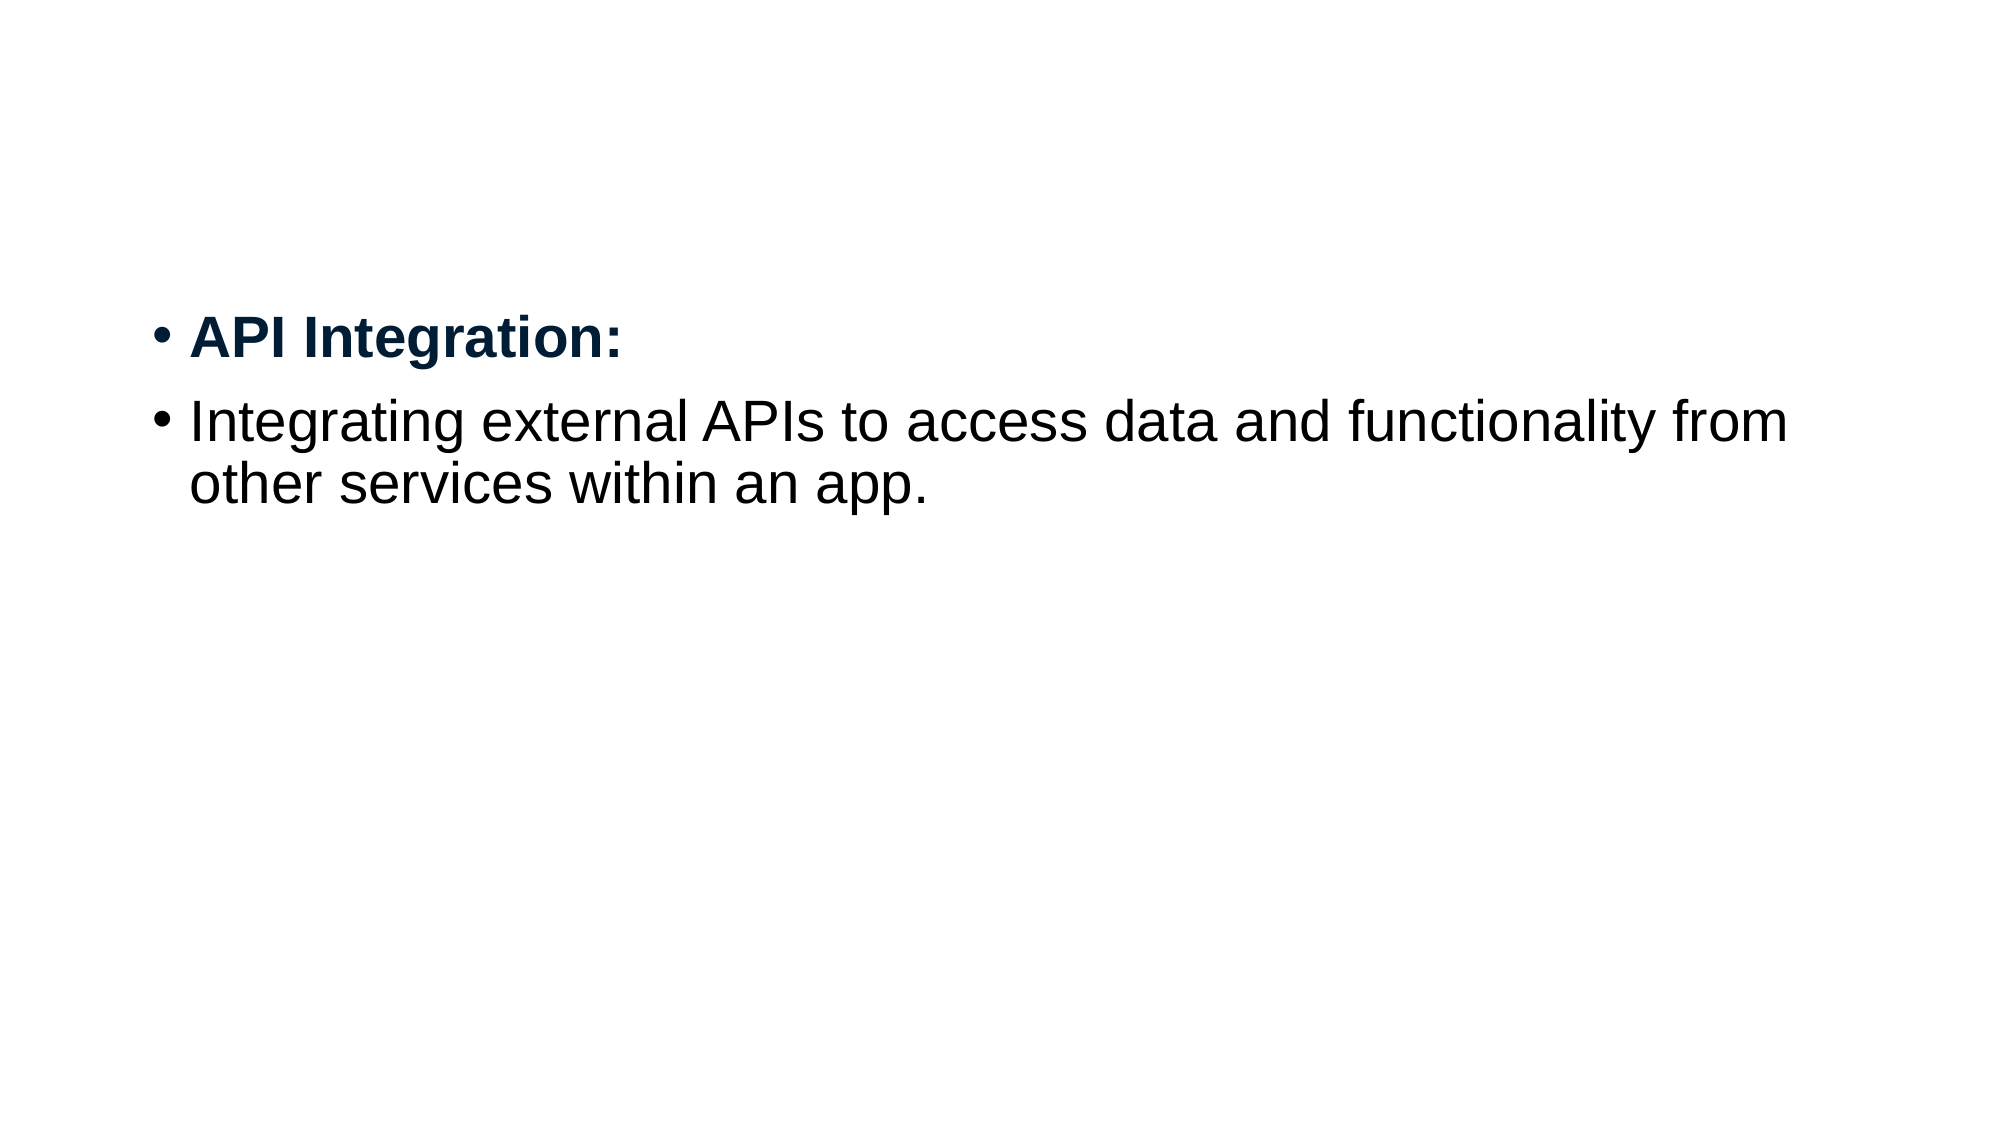

#
API Integration:
Integrating external APIs to access data and functionality from other services within an app.